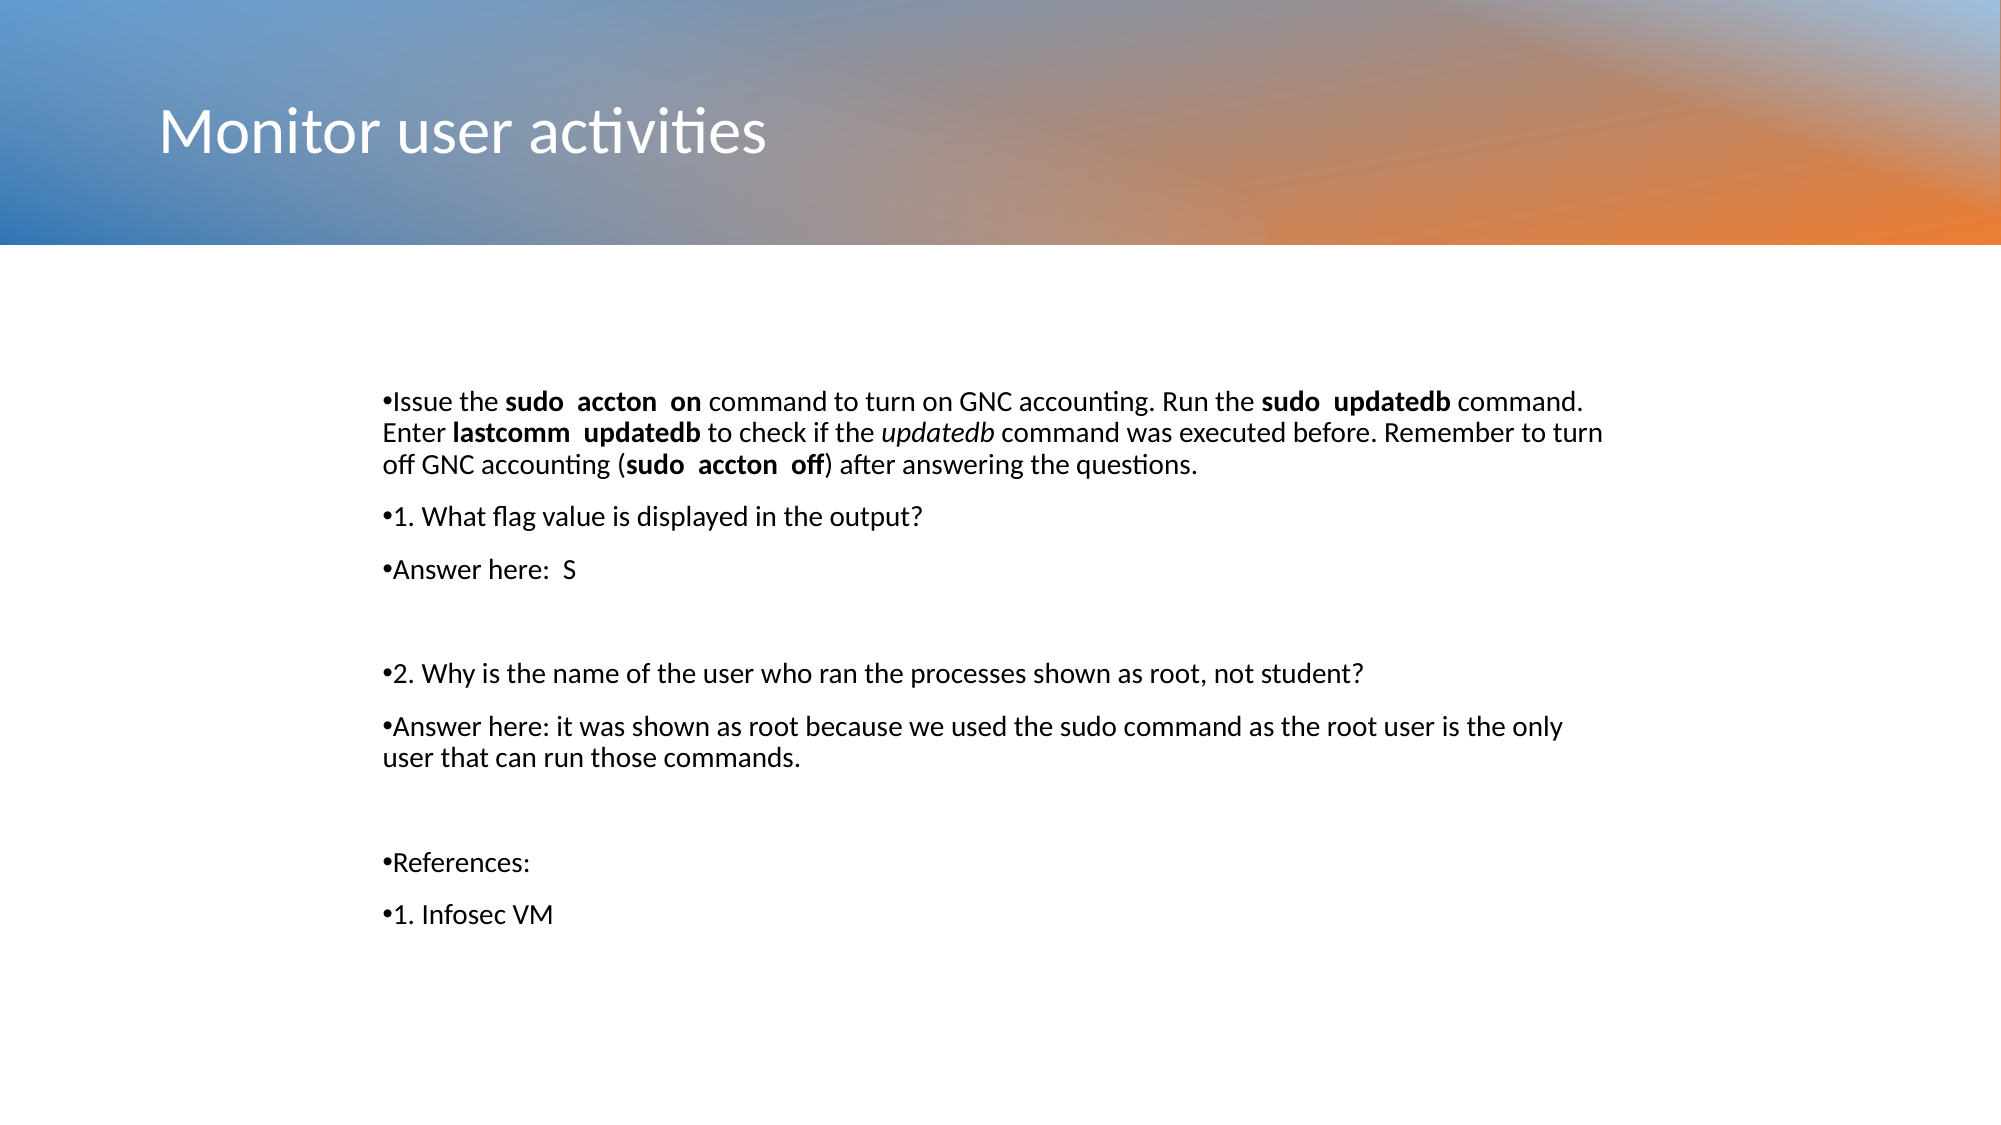

# Monitor user activities
Issue the sudo  accton  on command to turn on GNC accounting. Run the sudo  updatedb command. Enter lastcomm  updatedb to check if the updatedb command was executed before. Remember to turn off GNC accounting (sudo  accton  off) after answering the questions.
1. What flag value is displayed in the output?
Answer here:  S

2. Why is the name of the user who ran the processes shown as root, not student?
Answer here: it was shown as root because we used the sudo command as the root user is the only user that can run those commands.

References:
1. Infosec VM